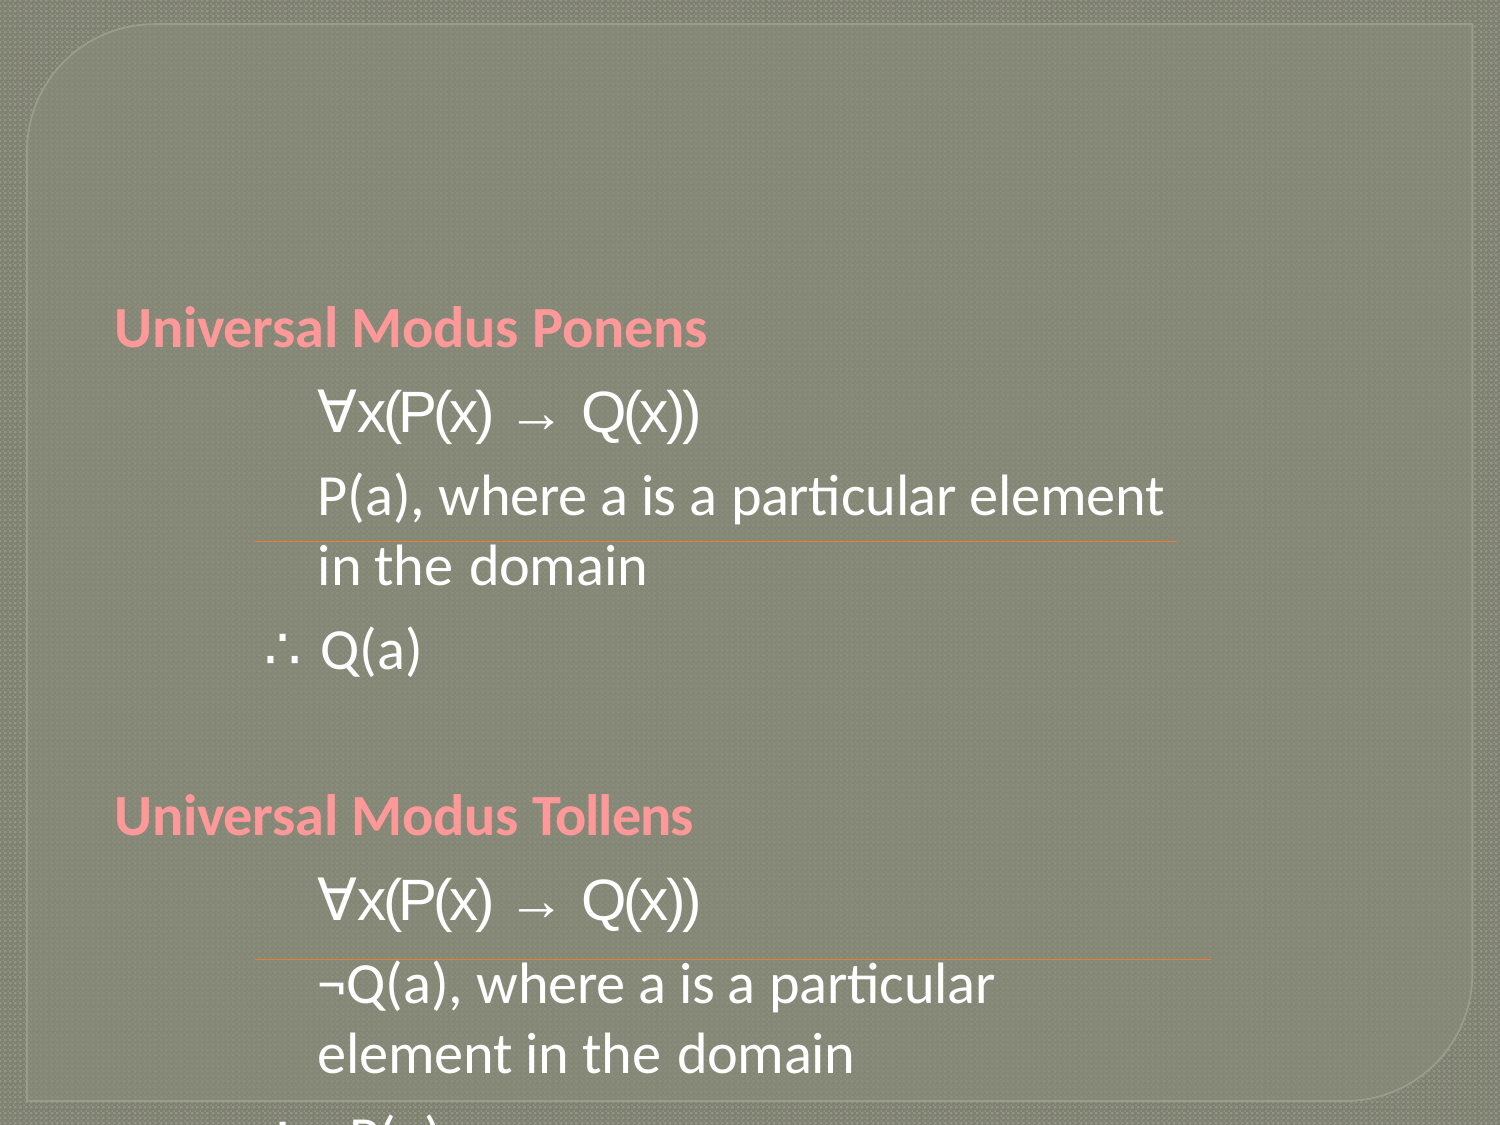

Universal Modus Ponens
∀x(P(x) → Q(x))
P(a), where a is a particular element in the domain
∴ Q(a)

Universal Modus Tollens
∀x(P(x) → Q(x))
¬Q(a), where a is a particular element in the domain
∴ ¬P(a)